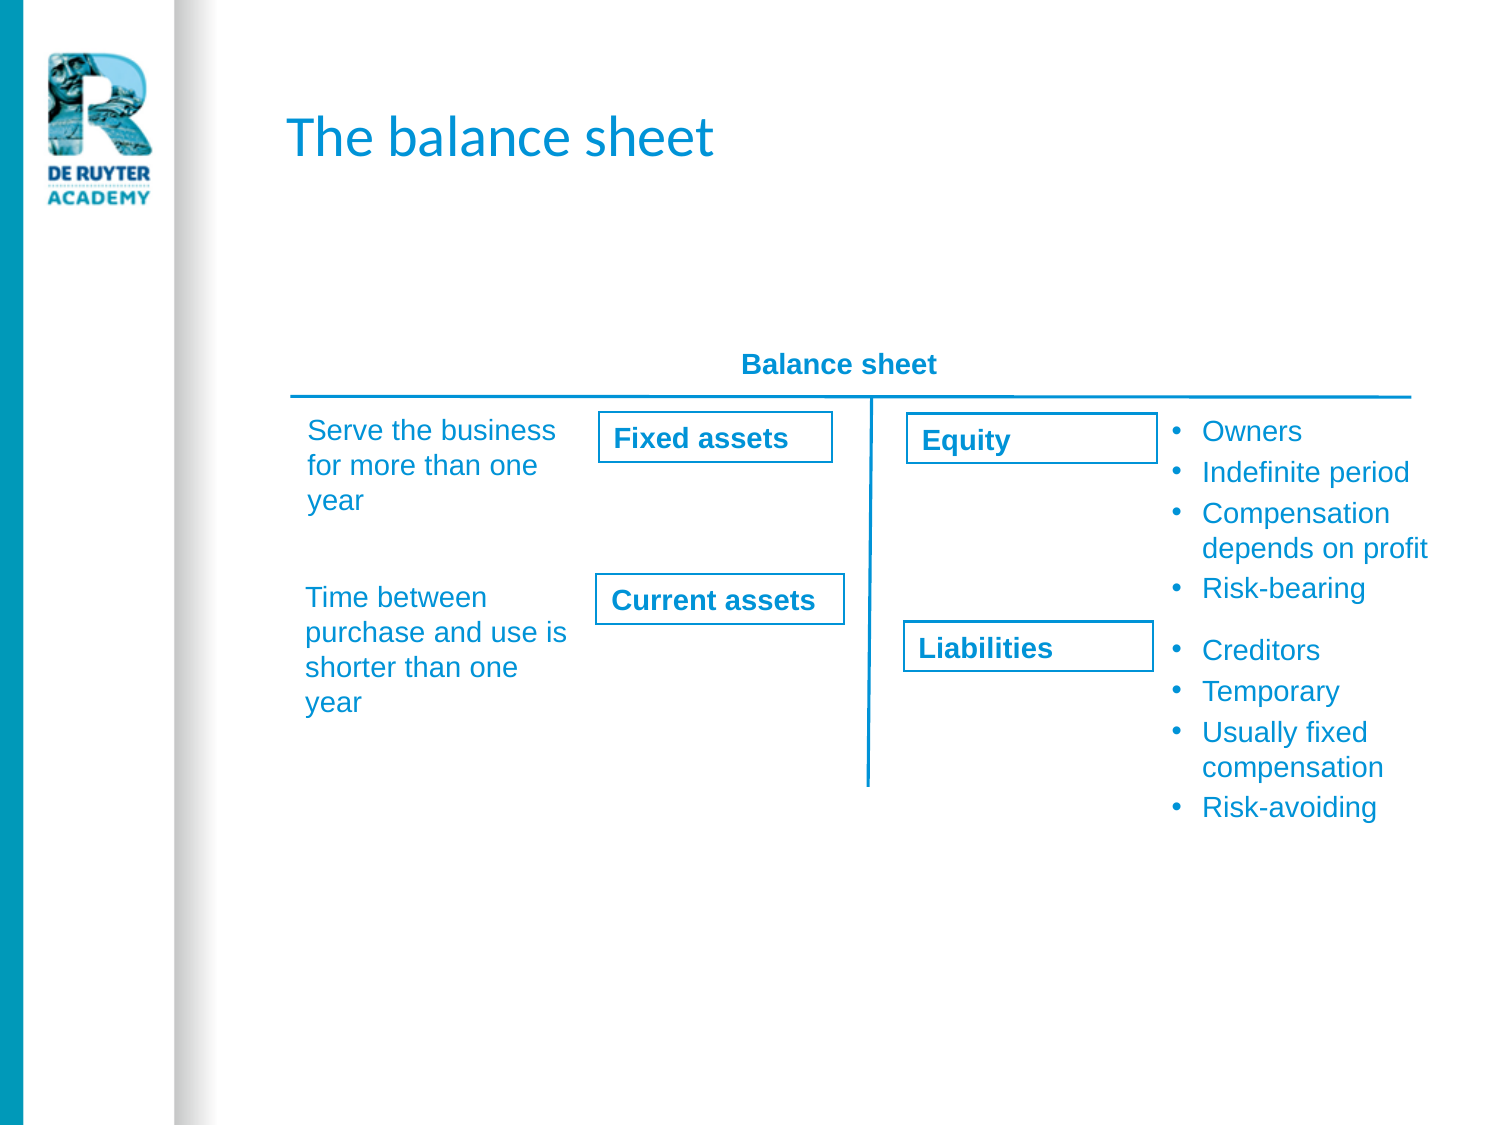

The balance sheet
Balance sheet

Serve the business for more than one year
Owners
Indefinite period
Compensation depends on profit
Risk-bearing
Fixed assets
Equity
Time between purchase and use is shorter than one year

Current assets
Liabilities
Creditors
Temporary
Usually fixed  compensation
Risk-avoiding